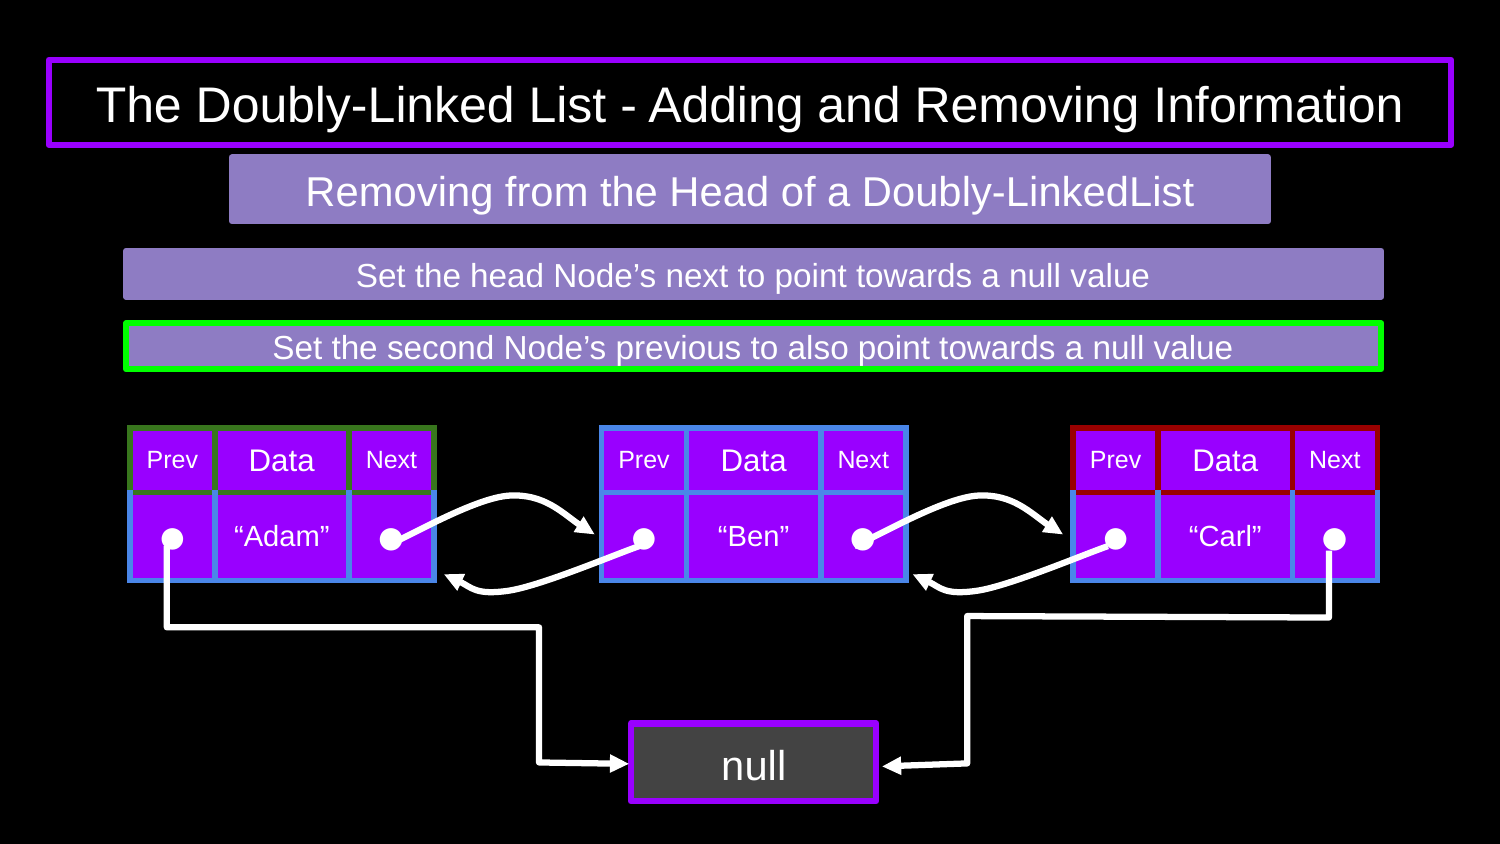

# The Doubly-Linked List - Adding and Removing Information
Removing from the Head of a Doubly-LinkedList
Set the head Node’s next to point towards a null value
Set the second Node’s previous to also point towards a null value
| Prev | Data | Next |
| --- | --- | --- |
|  | “Adam” |  |
| Prev | Data | Next |
| --- | --- | --- |
|  | “Ben” |  |
| Prev | Data | Next |
| --- | --- | --- |
|  | “Carl” |  |

null